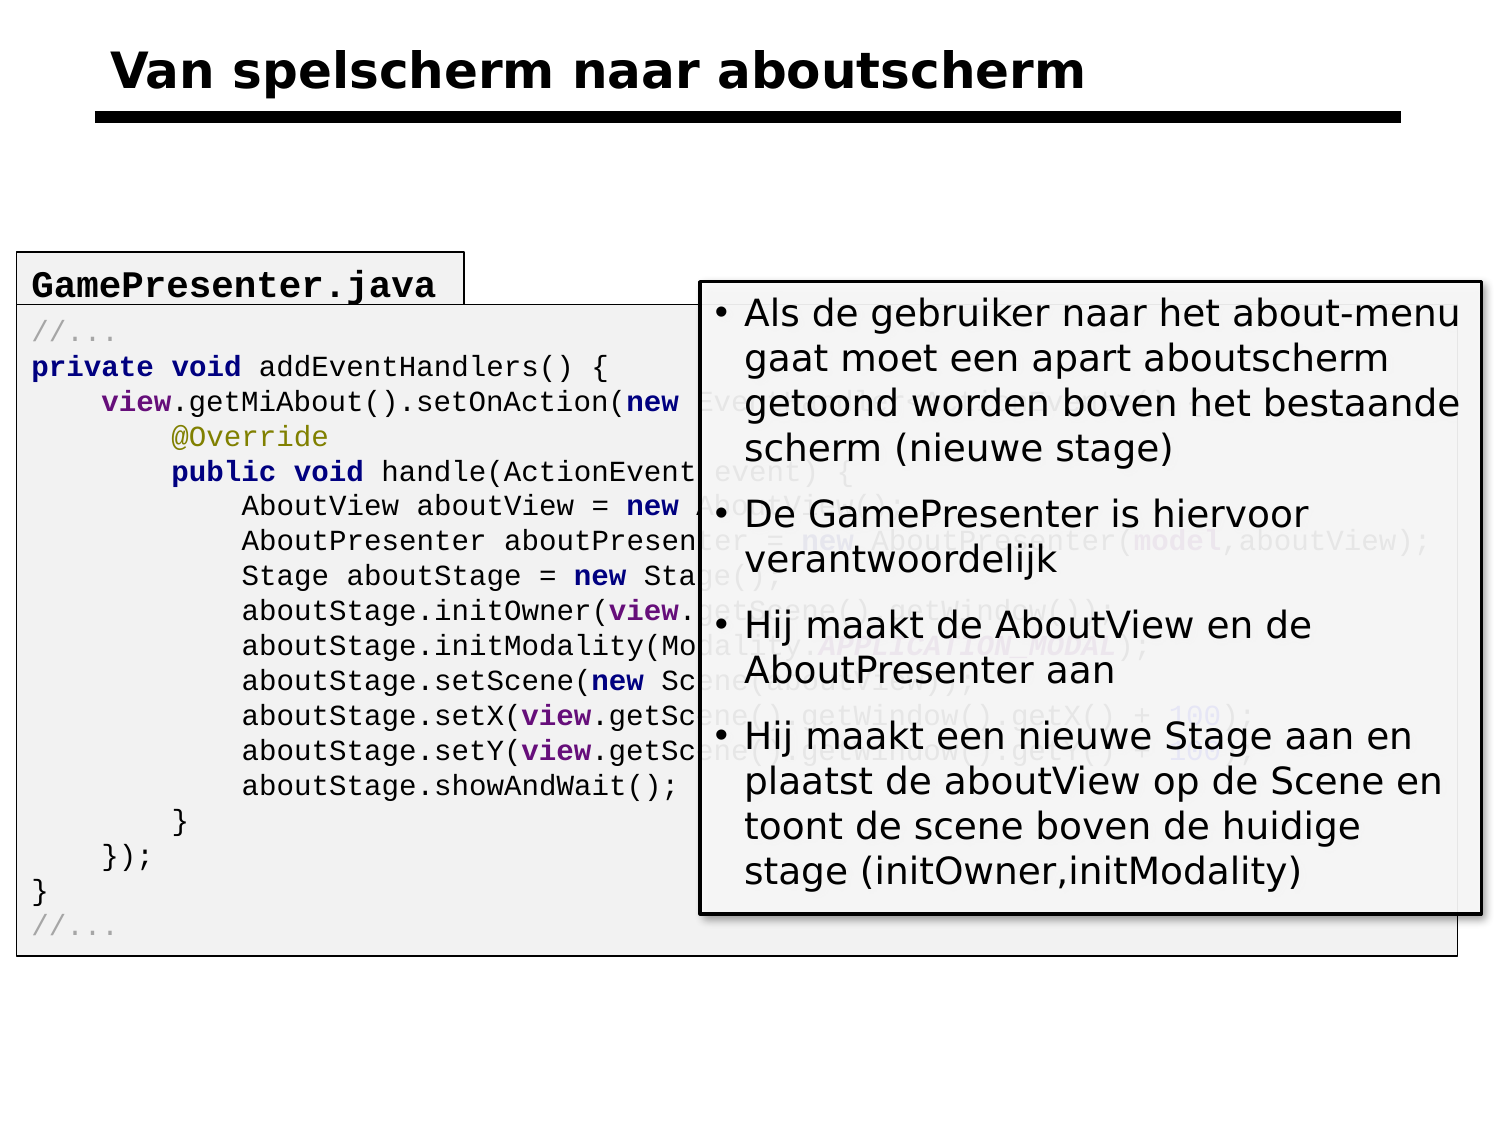

# Van spelscherm naar aboutscherm
GamePresenter.java
Als de gebruiker naar het about-menu gaat moet een apart aboutscherm getoond worden boven het bestaande scherm (nieuwe stage)
De GamePresenter is hiervoor verantwoordelijk
Hij maakt de AboutView en de AboutPresenter aan
Hij maakt een nieuwe Stage aan en plaatst de aboutView op de Scene en toont de scene boven de huidige stage (initOwner,initModality)

//...
private void addEventHandlers() {
    view.getMiAbout().setOnAction(new EventHandler<ActionEvent>() {
        @Override
        public void handle(ActionEvent event) {
            AboutView aboutView = new AboutView();
            AboutPresenter aboutPresenter = new AboutPresenter(model,aboutView);
            Stage aboutStage = new Stage();
            aboutStage.initOwner(view.getScene().getWindow());
            aboutStage.initModality(Modality.APPLICATION_MODAL);
            aboutStage.setScene(new Scene(aboutView));
            aboutStage.setX(view.getScene().getWindow().getX() + 100);
            aboutStage.setY(view.getScene().getWindow().getY() + 100);
            aboutStage.showAndWait();
        }
    });
}
//...